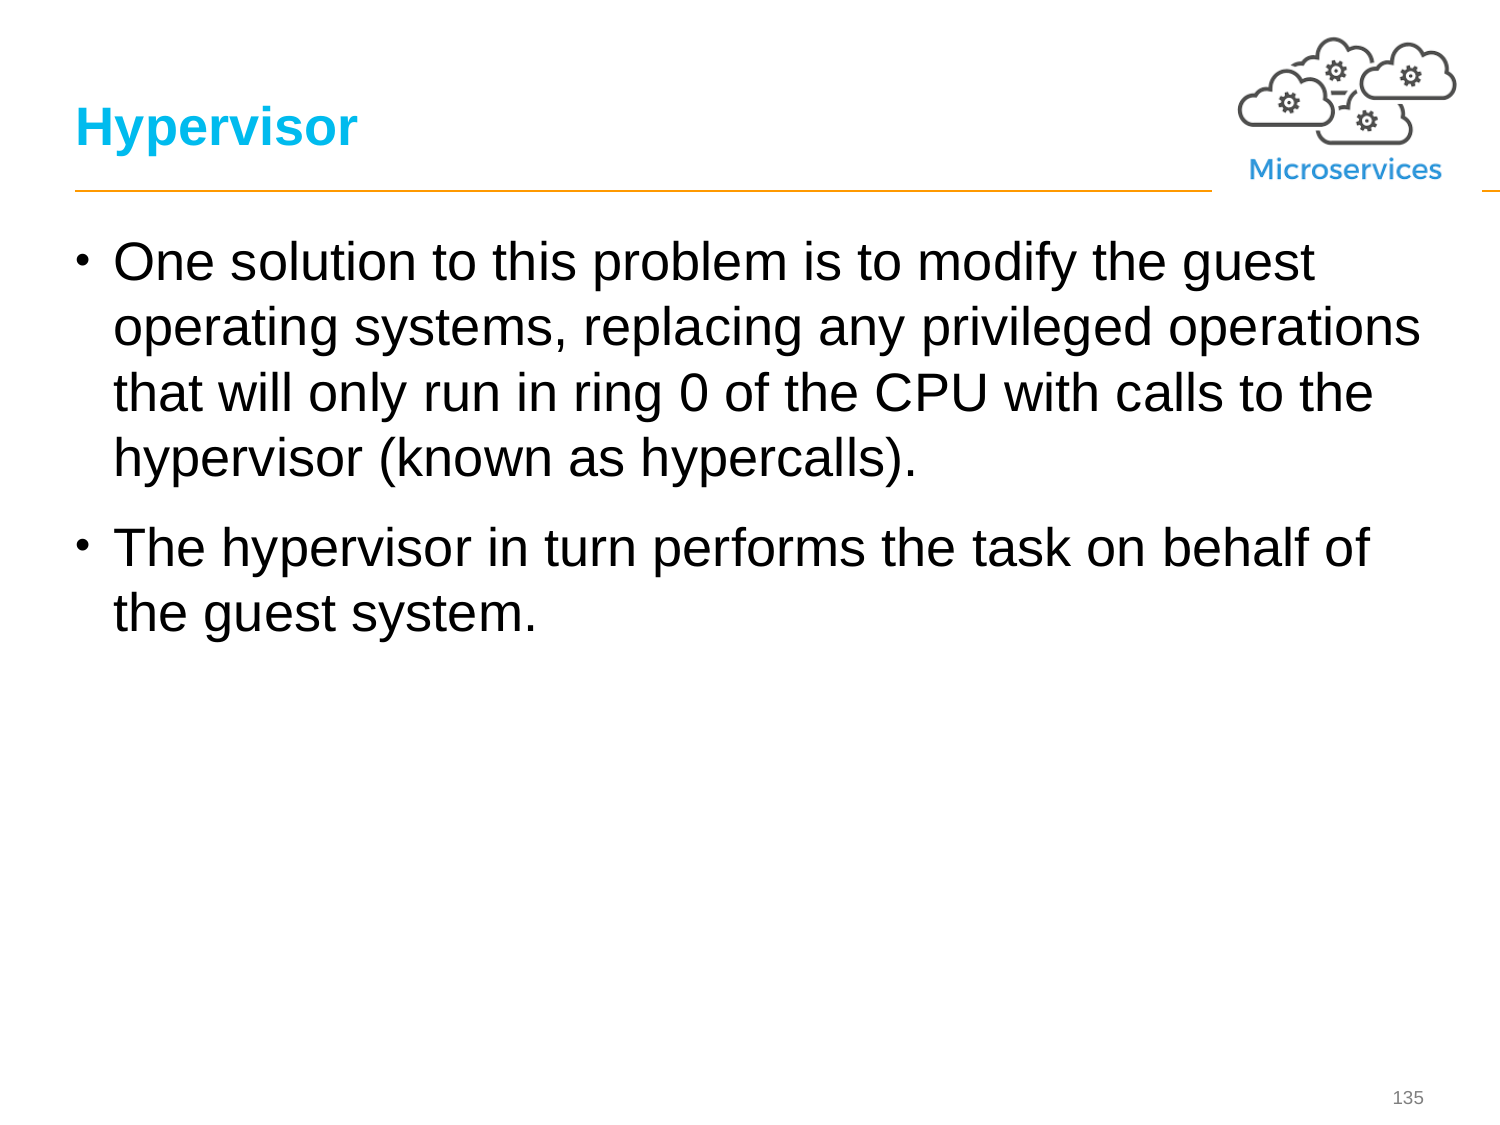

# Hypervisor
One solution to this problem is to modify the guest operating systems, replacing any privileged operations that will only run in ring 0 of the CPU with calls to the hypervisor (known as hypercalls).
The hypervisor in turn performs the task on behalf of the guest system.